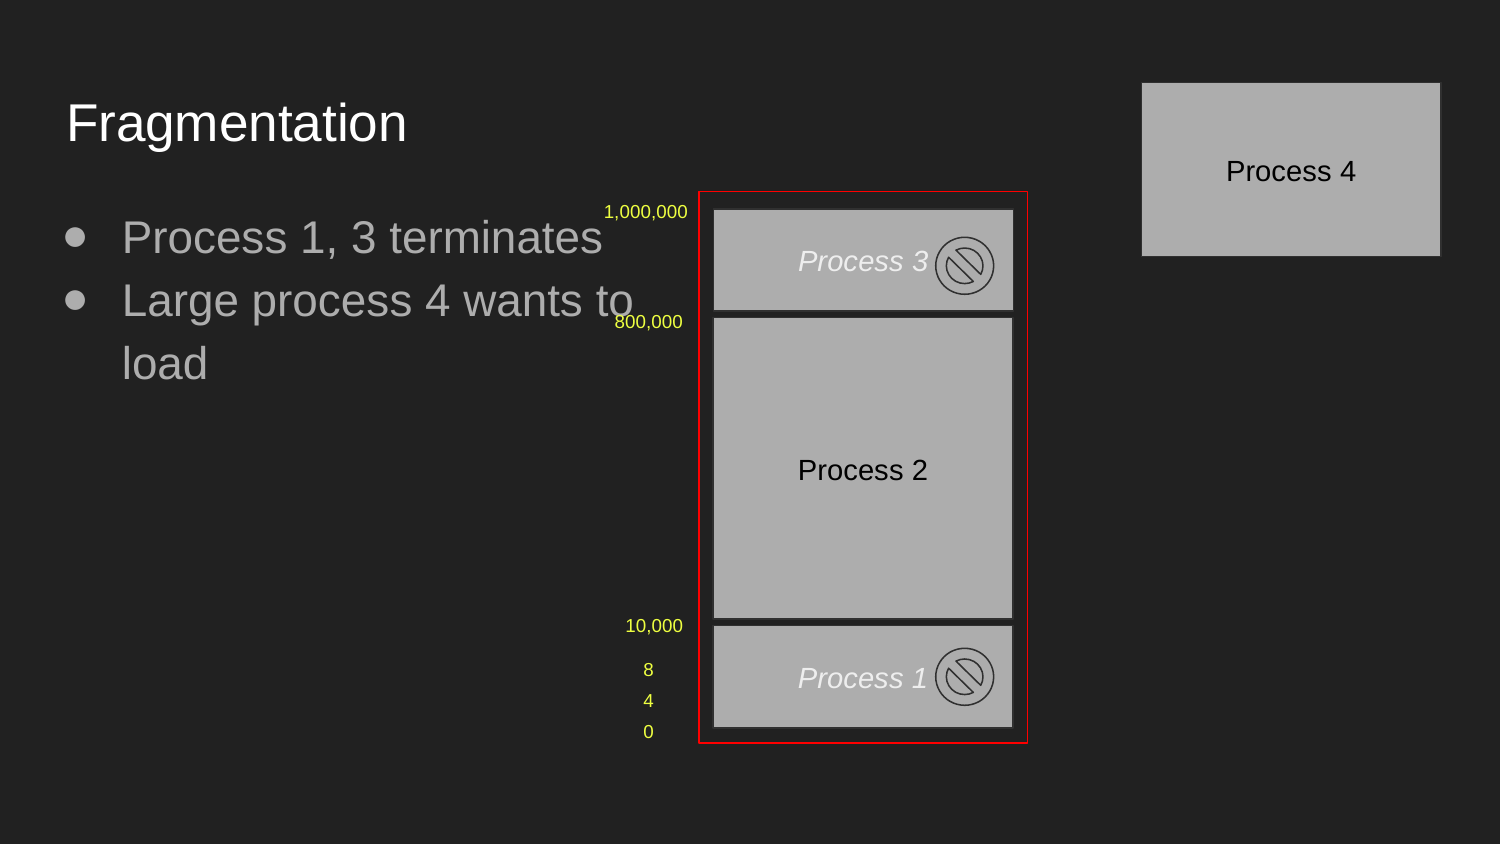

# Fragmentation
Process 4
Process 1, 3 terminates
Large process 4 wants to load
1,000,000

Process 3

800,000
Process 2
10,000
Process 1
8

4
0